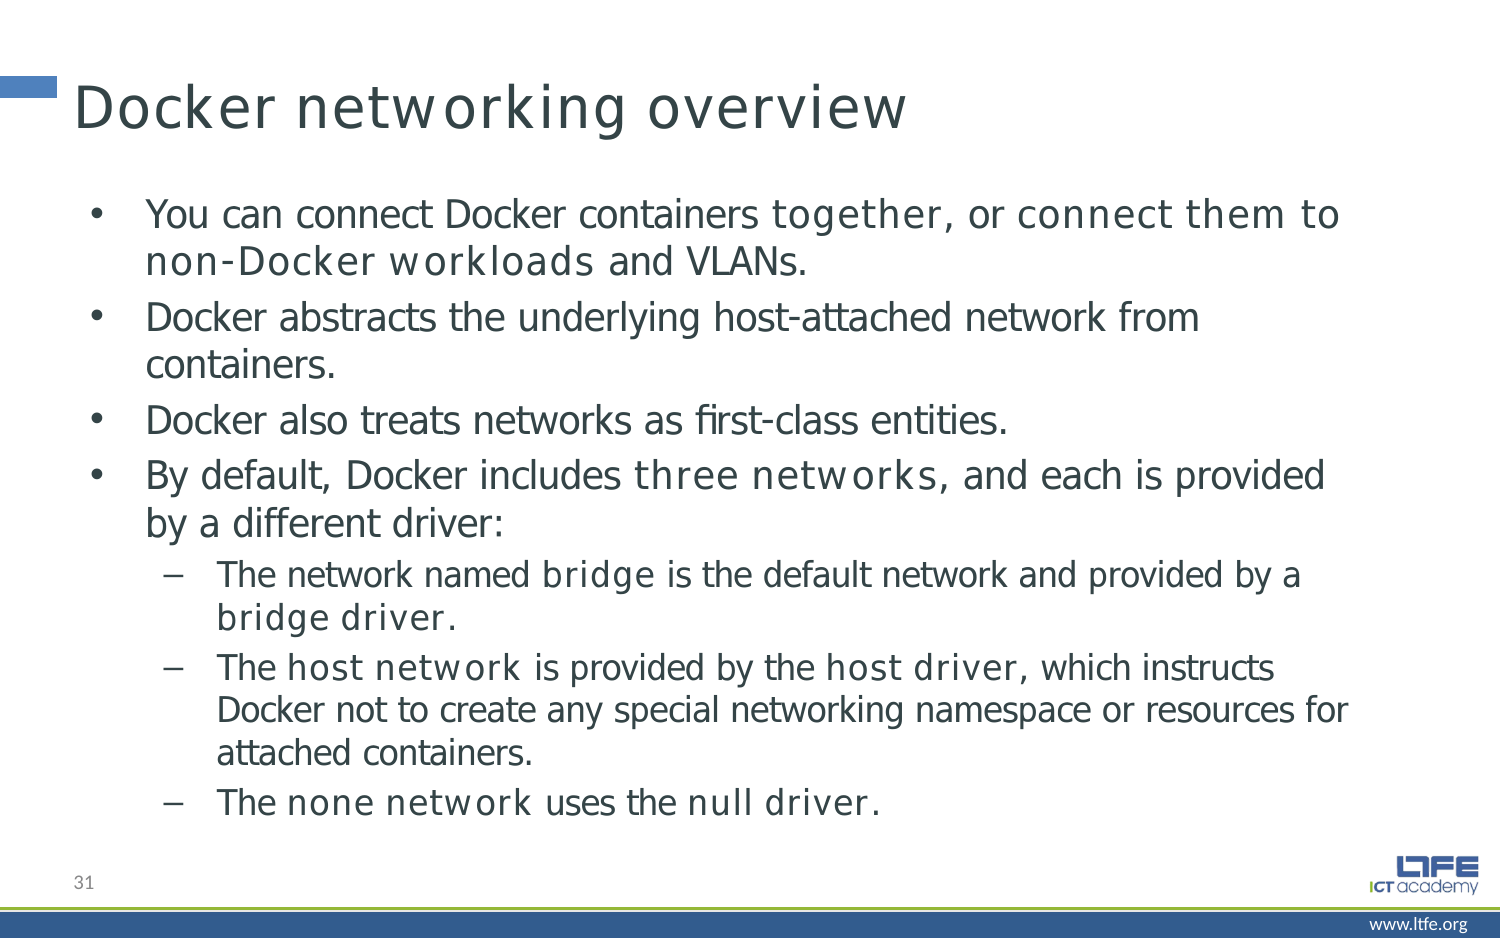

# Docker networking overview
You can connect Docker containers together, or connect them to non-Docker workloads and VLANs.
Docker abstracts the underlying host-attached network from containers.
Docker also treats networks as first-class entities.
By default, Docker includes three networks, and each is provided by a different driver:
The network named bridge is the default network and provided by a bridge driver.
The host network is provided by the host driver, which instructs Docker not to create any special networking namespace or resources for attached containers.
The none network uses the null driver.

31